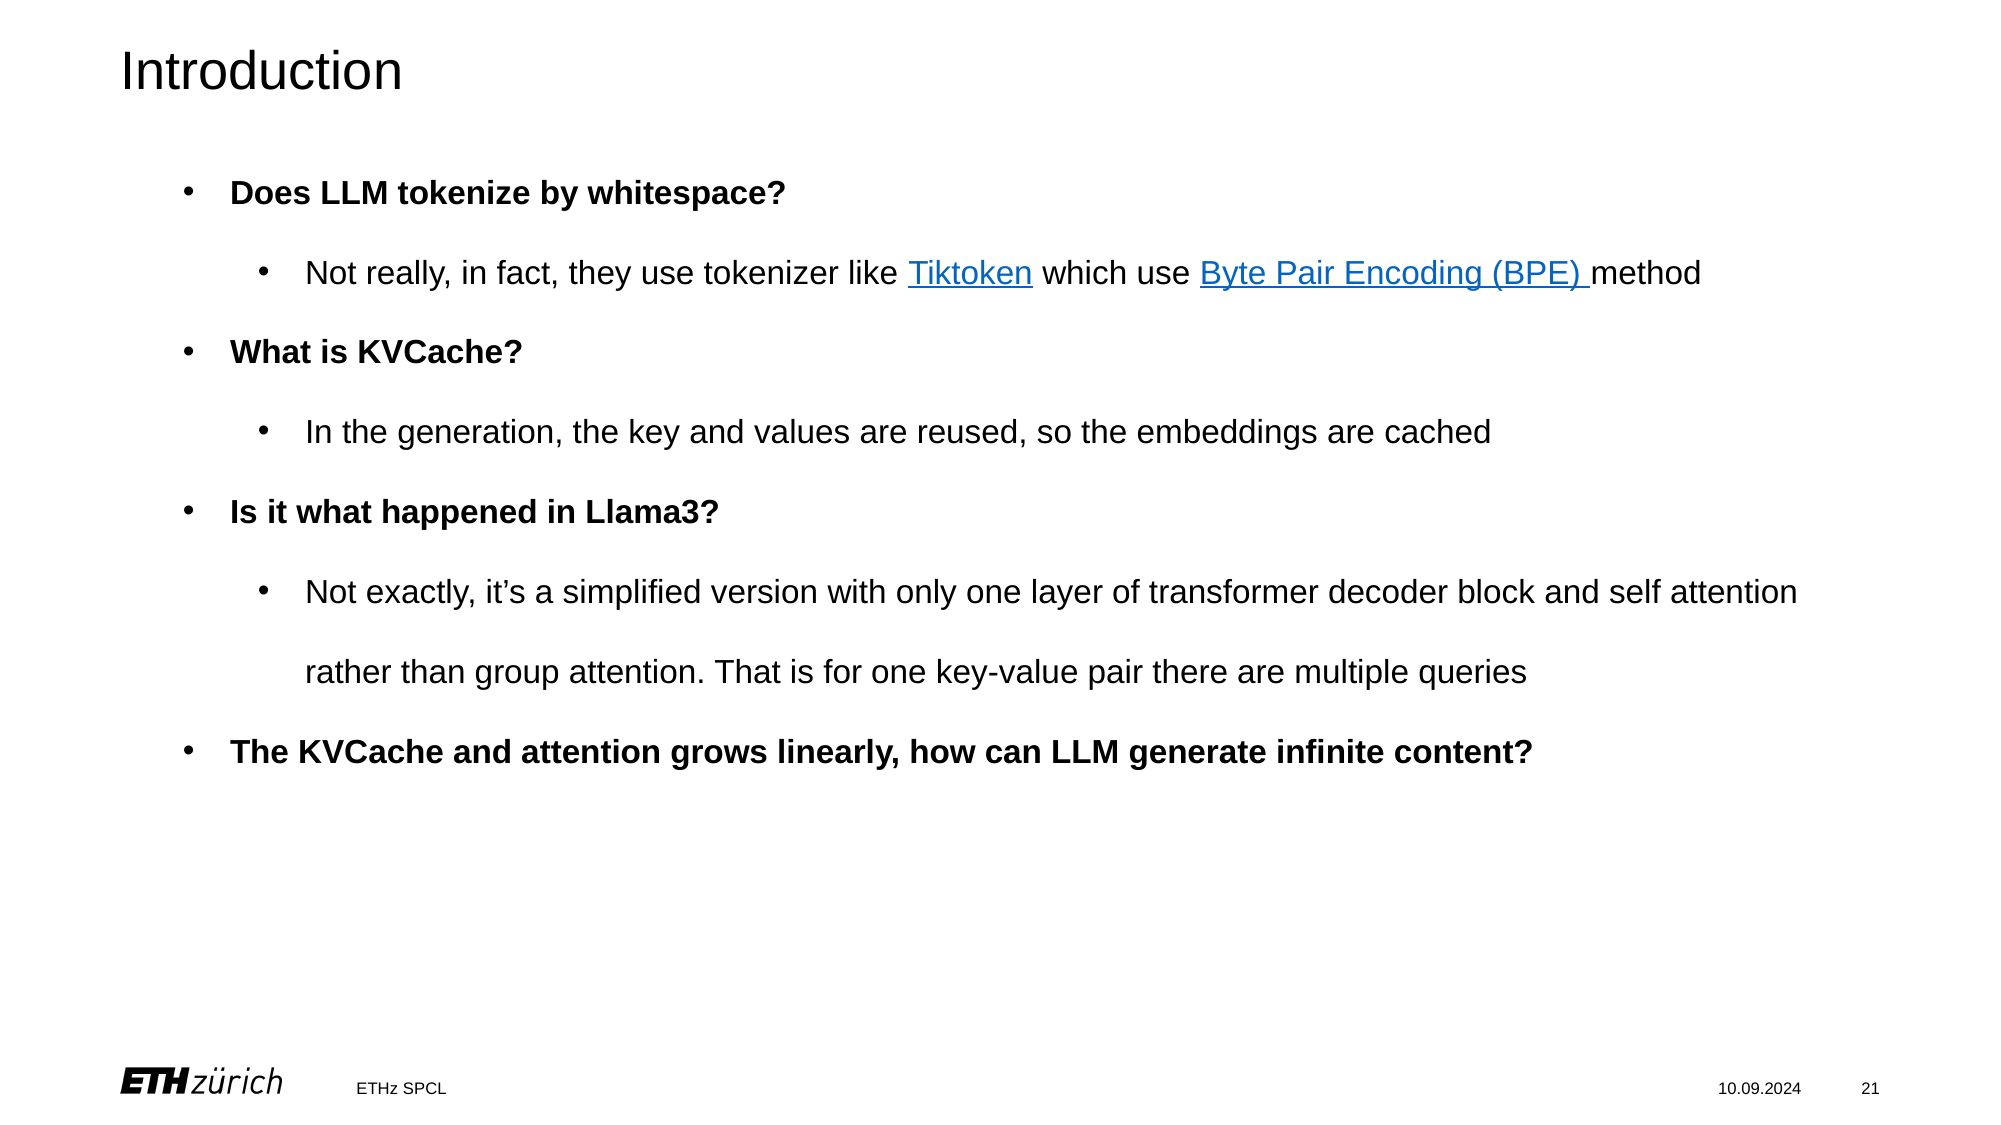

# Introduction
Does LLM tokenize by whitespace?
Not really, in fact, they use tokenizer like Tiktoken which use Byte Pair Encoding (BPE) method
What is KVCache?
In the generation, the key and values are reused, so the embeddings are cached
Is it what happened in Llama3?
Not exactly, it’s a simplified version with only one layer of transformer decoder block and self attention rather than group attention. That is for one key-value pair there are multiple queries
The KVCache and attention grows linearly, how can LLM generate infinite content?

ETHz SPCL
10.09.2024
21